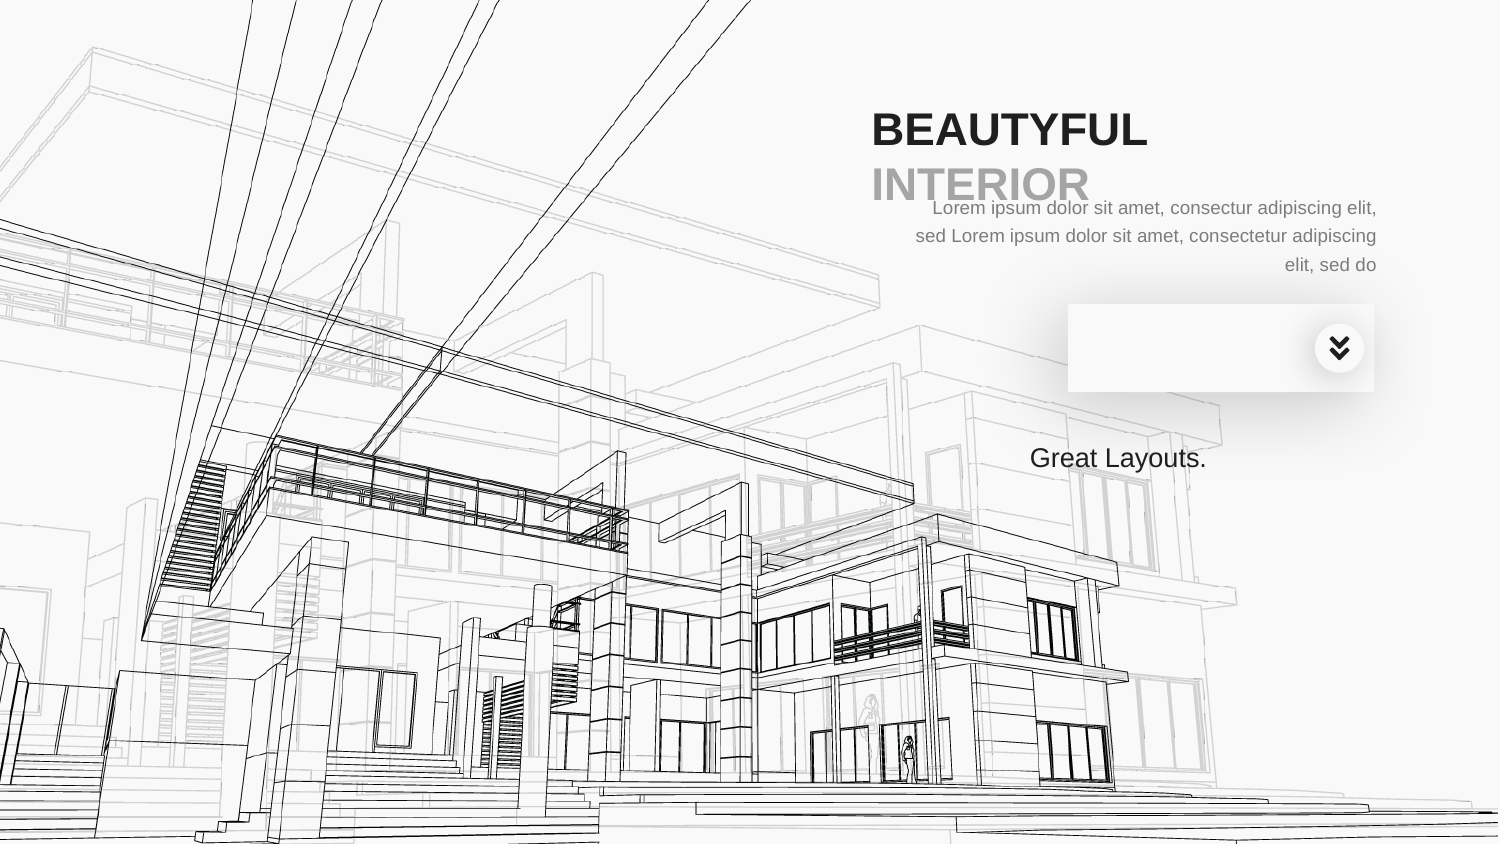

BEAUTYFUL INTERIOR
Lorem ipsum dolor sit amet, consectur adipiscing elit, sed Lorem ipsum dolor sit amet, consectetur adipiscing elit, sed do

Great Layouts.